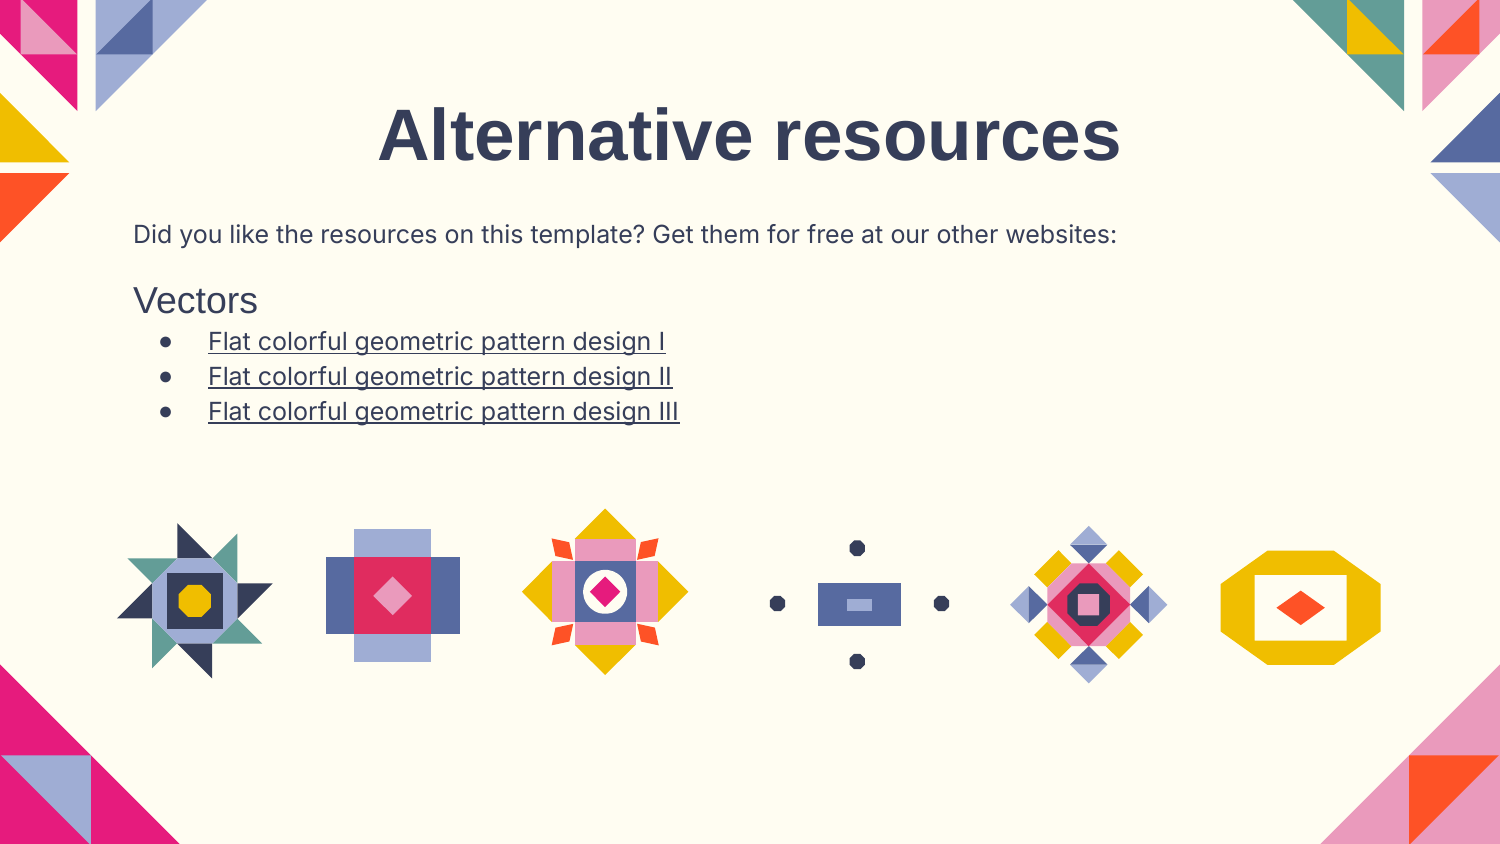

# Alternative resources
Did you like the resources on this template? Get them for free at our other websites:
Vectors
Flat colorful geometric pattern design I
Flat colorful geometric pattern design II
Flat colorful geometric pattern design III